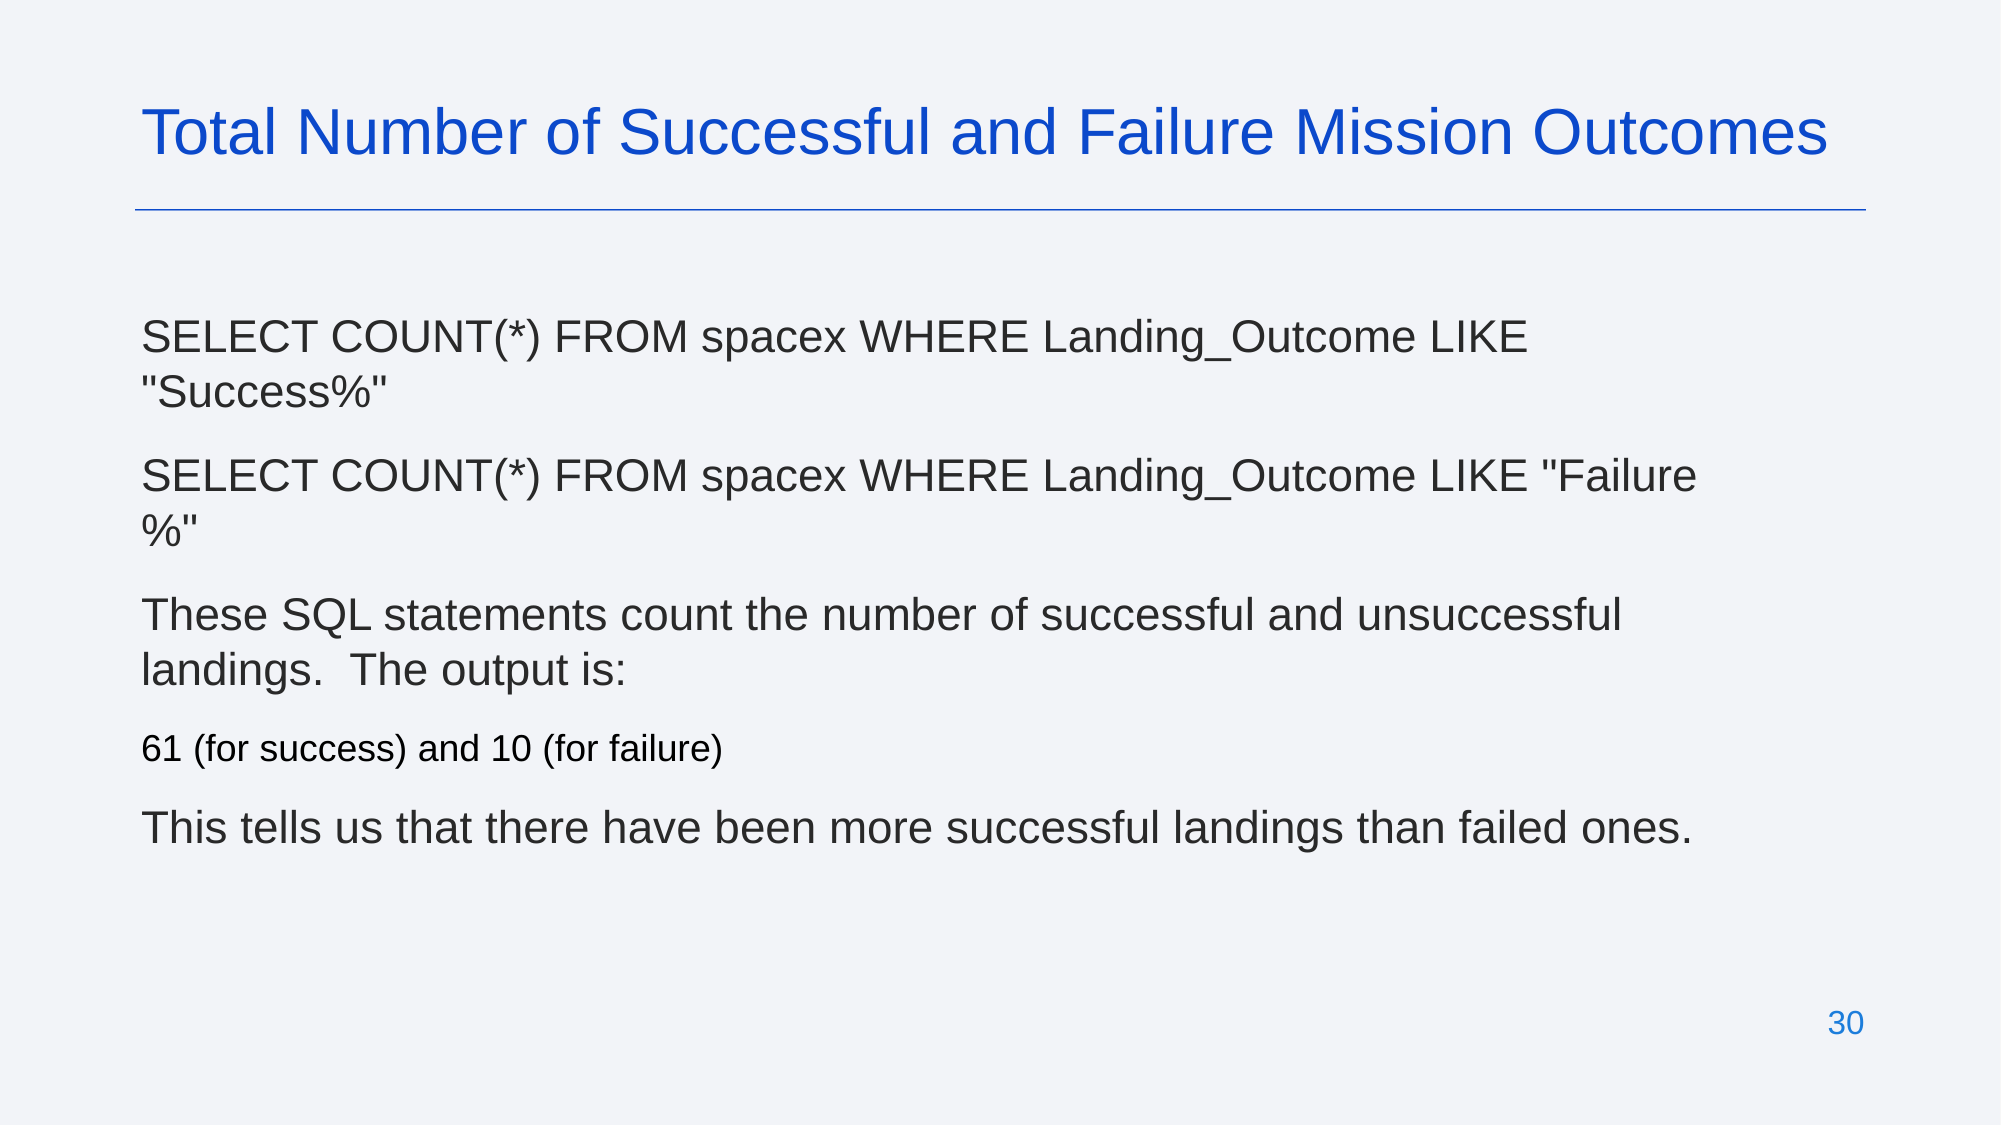

Total Number of Successful and Failure Mission Outcomes
SELECT COUNT(*) FROM spacex WHERE Landing_Outcome LIKE "Success%"
SELECT COUNT(*) FROM spacex WHERE Landing_Outcome LIKE "Failure%"
These SQL statements count the number of successful and unsuccessful landings.  The output is:
61 (for success) and 10 (for failure)
This tells us that there have been more successful landings than failed ones.
30